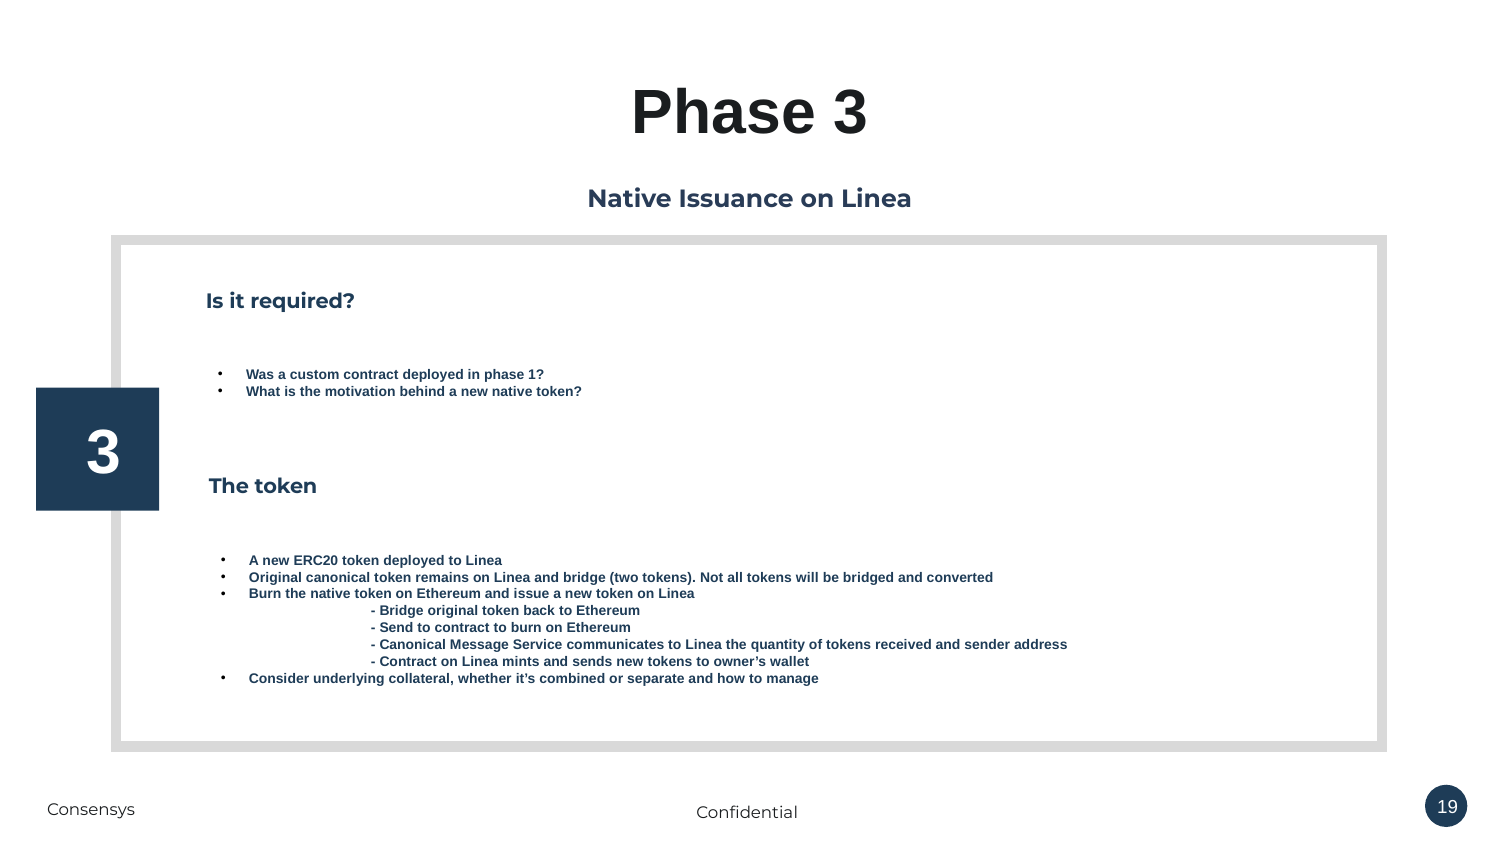

Phase 3
Native Issuance on Linea

Is it required?
Was a custom contract deployed in phase 1?
What is the motivation behind a new native token?

3
The token
A new ERC20 token deployed to Linea
Original canonical token remains on Linea and bridge (two tokens). Not all tokens will be bridged and converted
Burn the native token on Ethereum and issue a new token on Linea
	- Bridge original token back to Ethereum
	- Send to contract to burn on Ethereum
	- Canonical Message Service communicates to Linea the quantity of tokens received and sender address
	- Contract on Linea mints and sends new tokens to owner’s wallet
Consider underlying collateral, whether it’s combined or separate and how to manage
19